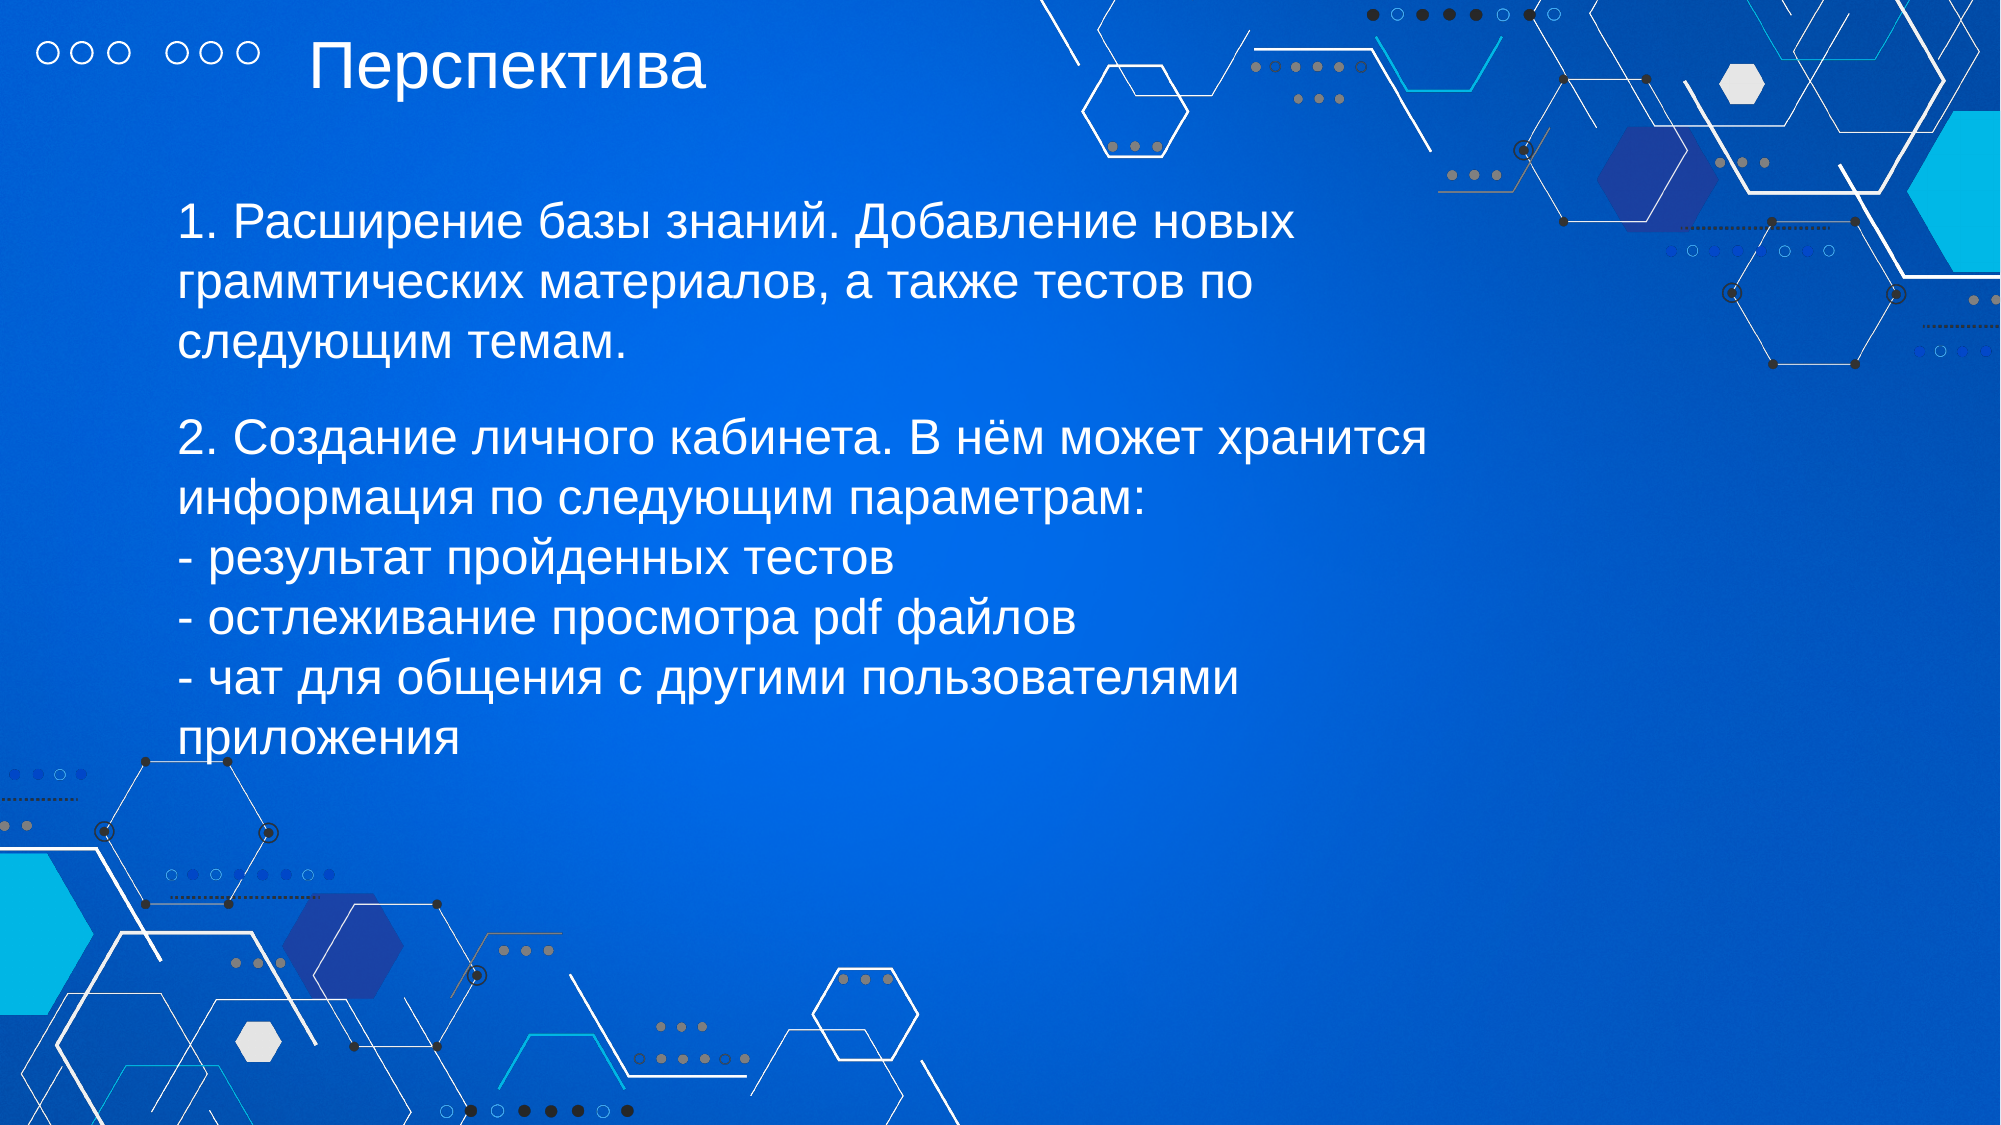

Перспектива
1. Расширение базы знаний. Добавление новых граммтических материалов, а также тестов по следующим темам.
2. Создание личного кабинета. В нём может хранится информация по следующим параметрам:
- результат пройденных тестов
- остлеживание просмотра pdf файлов
- чат для общения с другими пользователями приложения